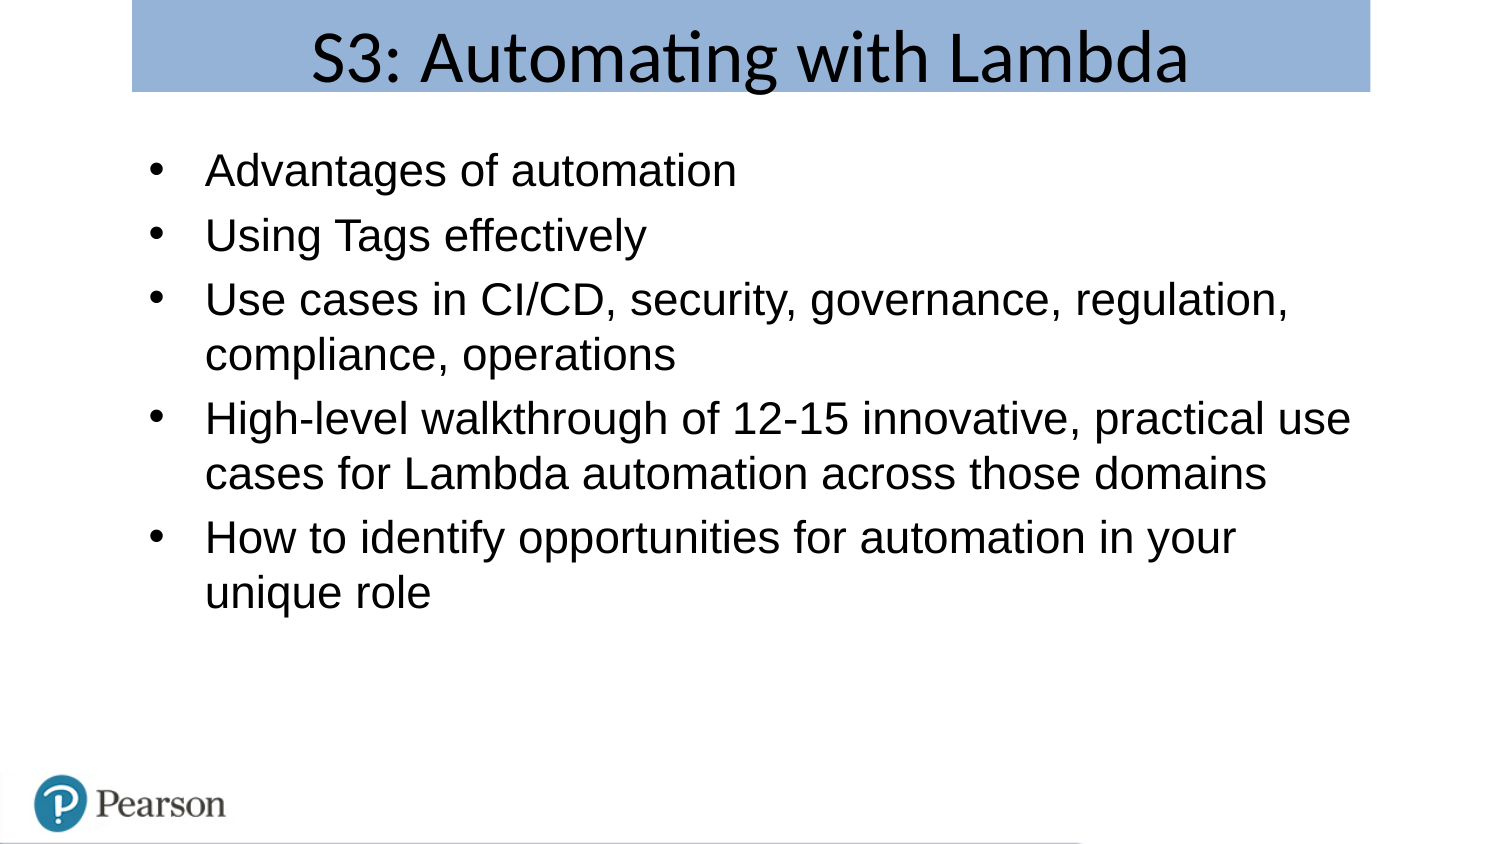

# S3: Automating with Lambda
Advantages of automation
Using Tags effectively
Use cases in CI/CD, security, governance, regulation, compliance, operations
High-level walkthrough of 12-15 innovative, practical use cases for Lambda automation across those domains
How to identify opportunities for automation in your unique role